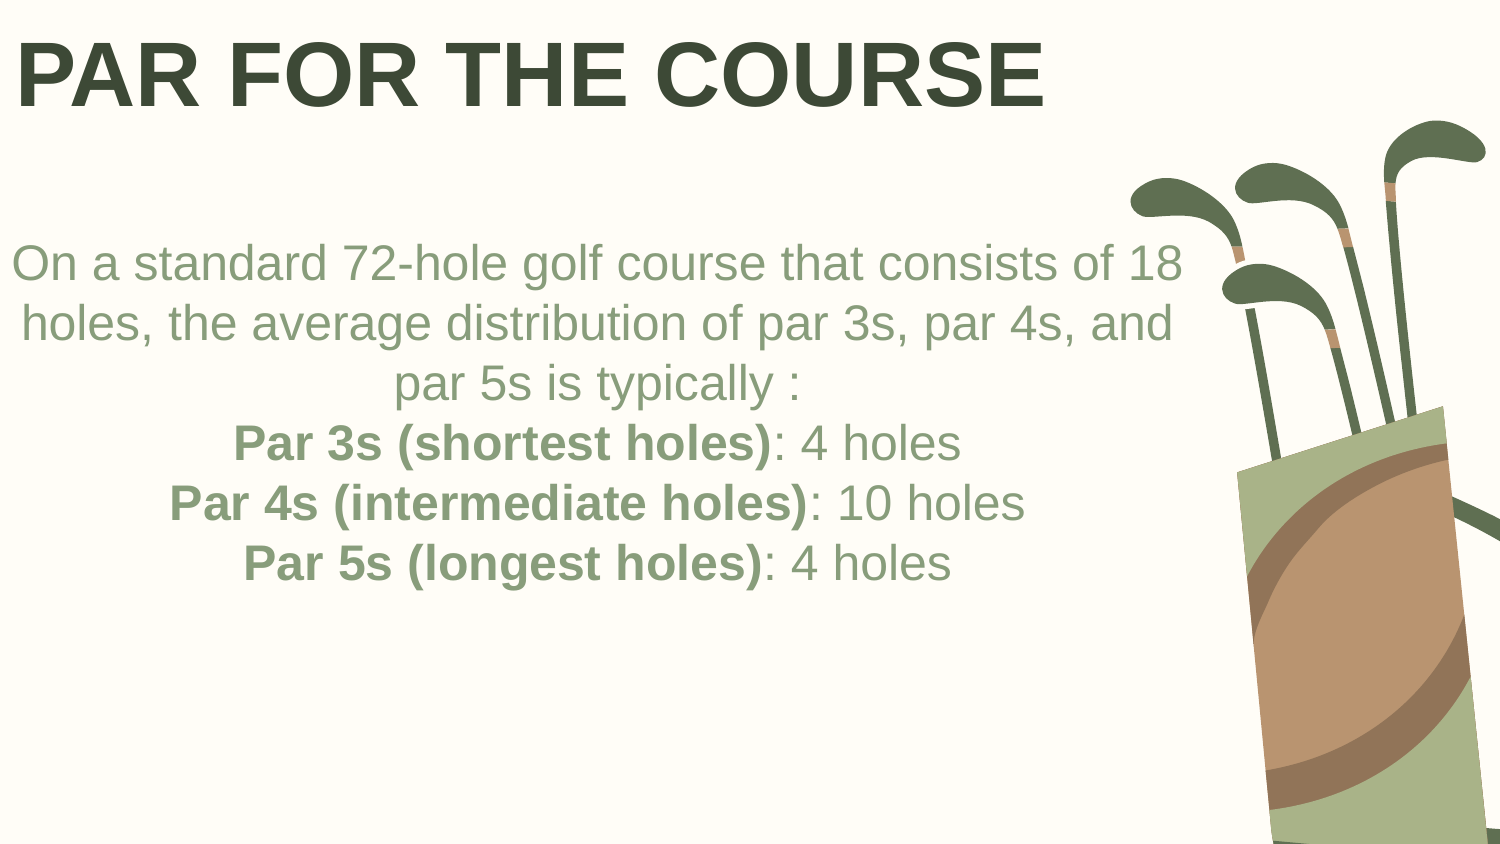

# PAR FOR THE COURSE

On a standard 72-hole golf course that consists of 18 holes, the average distribution of par 3s, par 4s, and par 5s is typically :
Par 3s (shortest holes): 4 holes
Par 4s (intermediate holes): 10 holes
Par 5s (longest holes): 4 holes